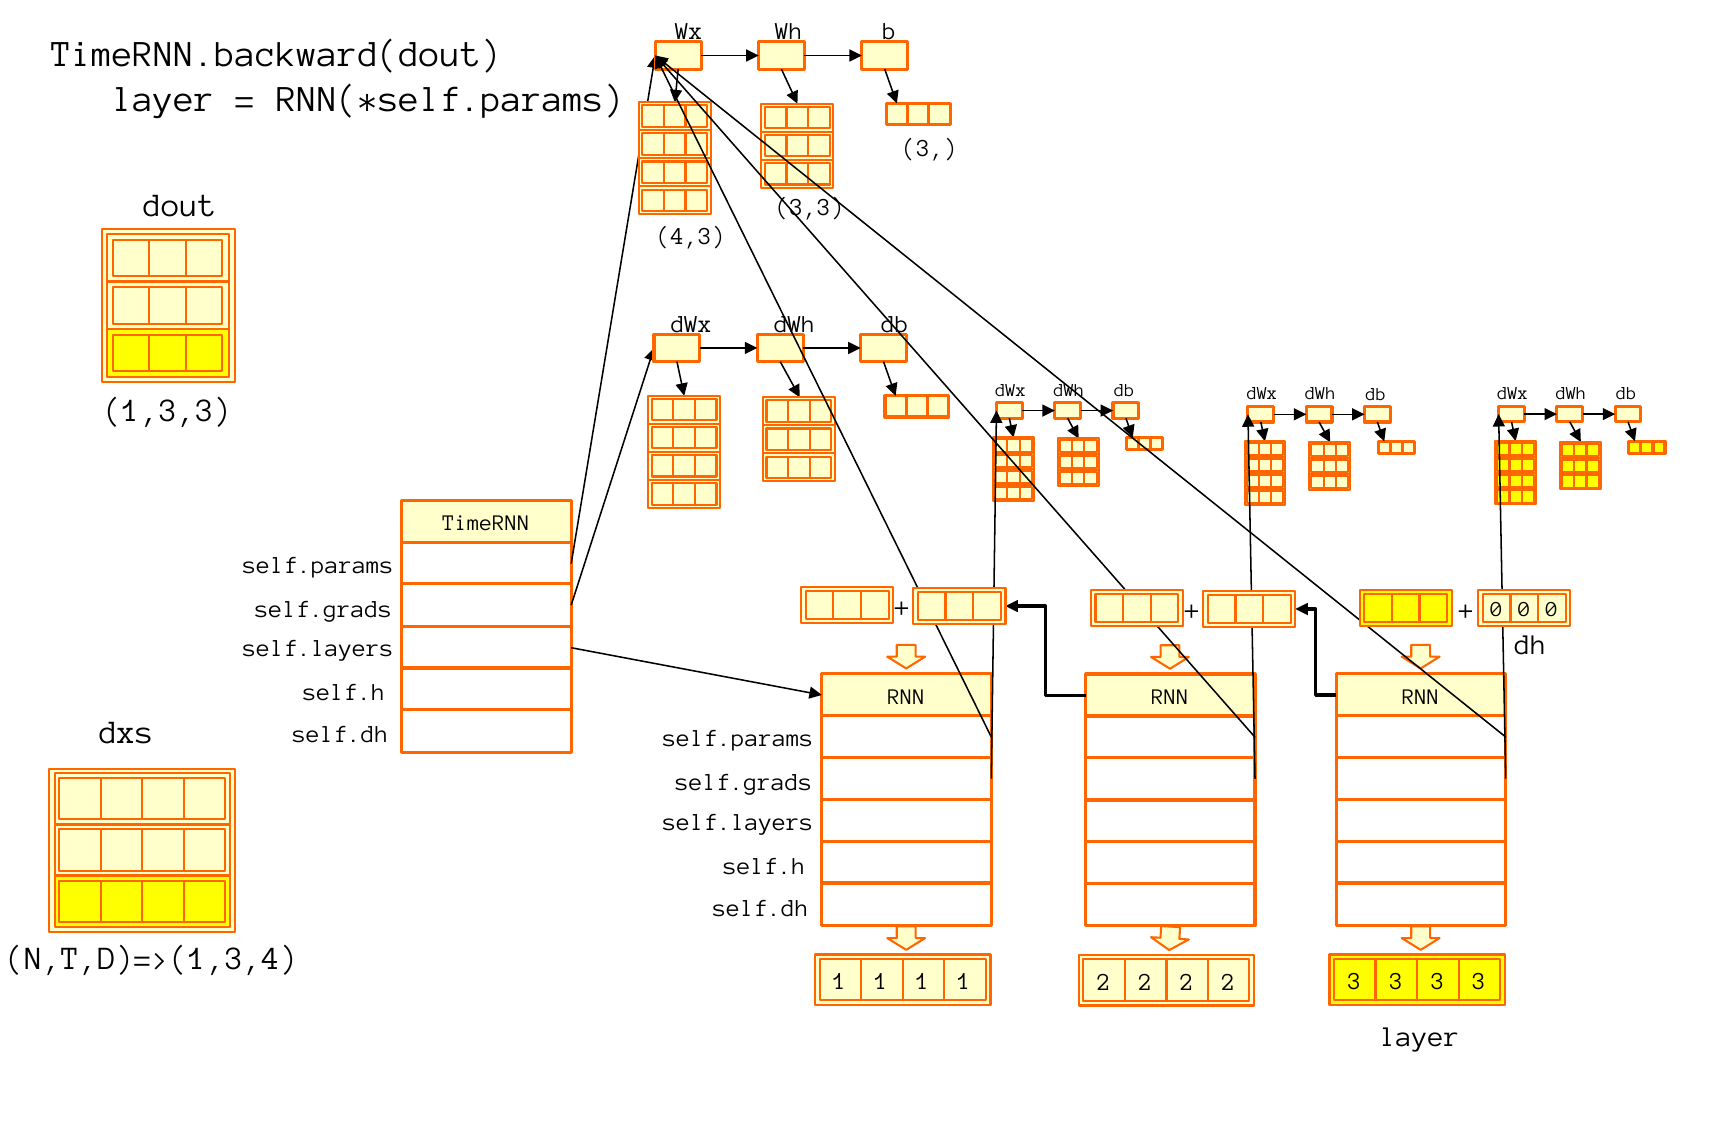

Wx
Wh
b
TimeRNN.backward(dout)
   layer = RNN(*self.params)

(3,)

dout
(3,3)

(4,3)

dWx
dWh
db

dWx
dWh
db
dWx
dWh
db
dWx
dWh
db
(1,3,3)

TimeRNN
self.params

+
+
+

self.grads

0
0
0

dh
self.layers

self.h
RNN
RNN
RNN
dxs

self.dh
self.params

self.grads

self.layers

self.h

self.dh

(N,T,D)=>(1,3,4)

1
1
1
1
3
3
3
3
2
2
2
2
layer